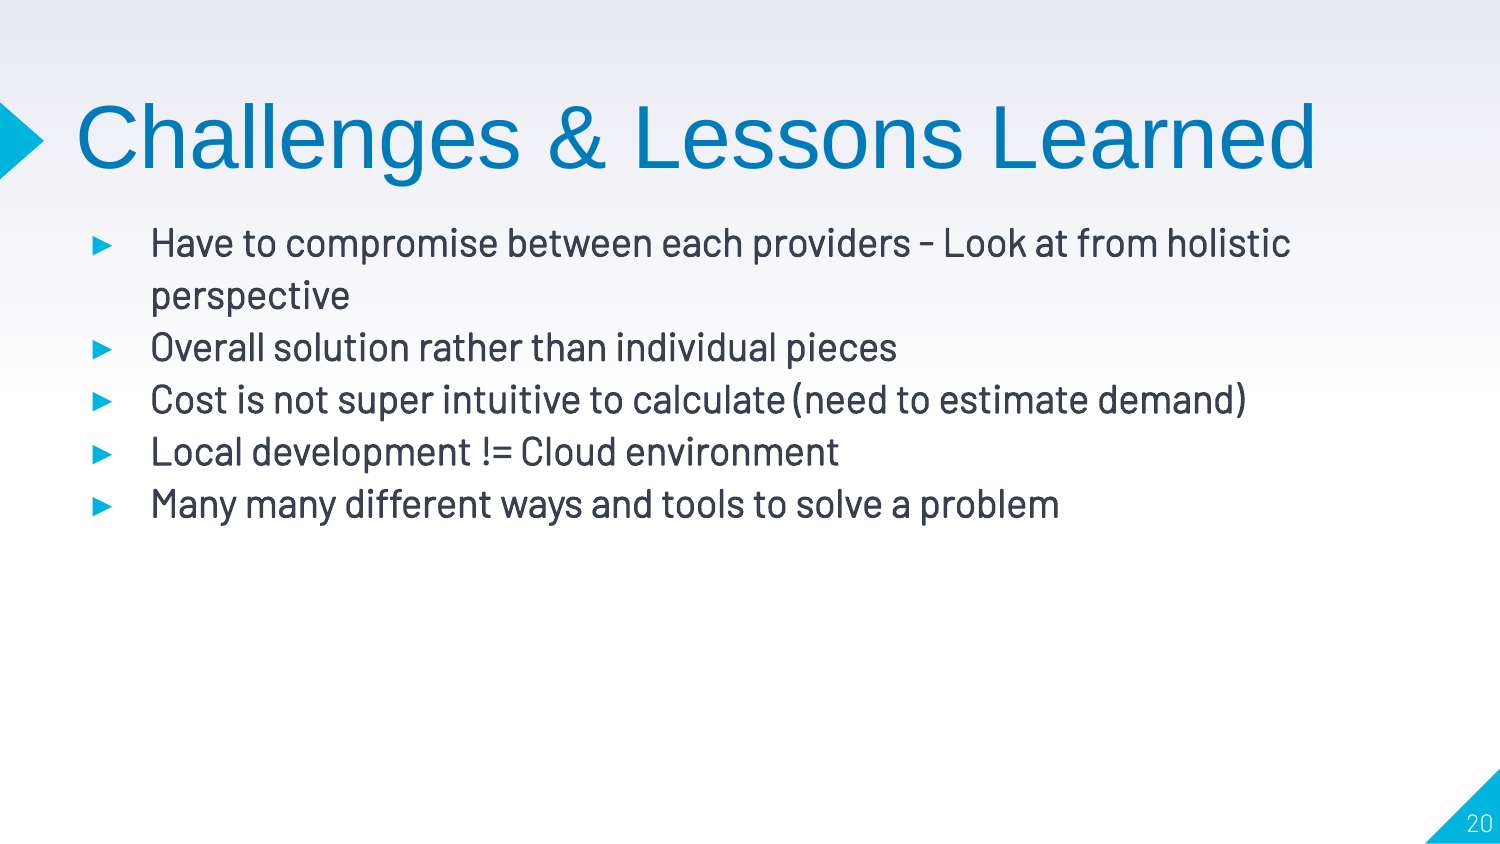

# Challenges & Lessons Learned
Have to compromise between each providers - Look at from holistic perspective
Overall solution rather than individual pieces
Cost is not super intuitive to calculate (need to estimate demand)
Local development != Cloud environment
Many many different ways and tools to solve a problem
20